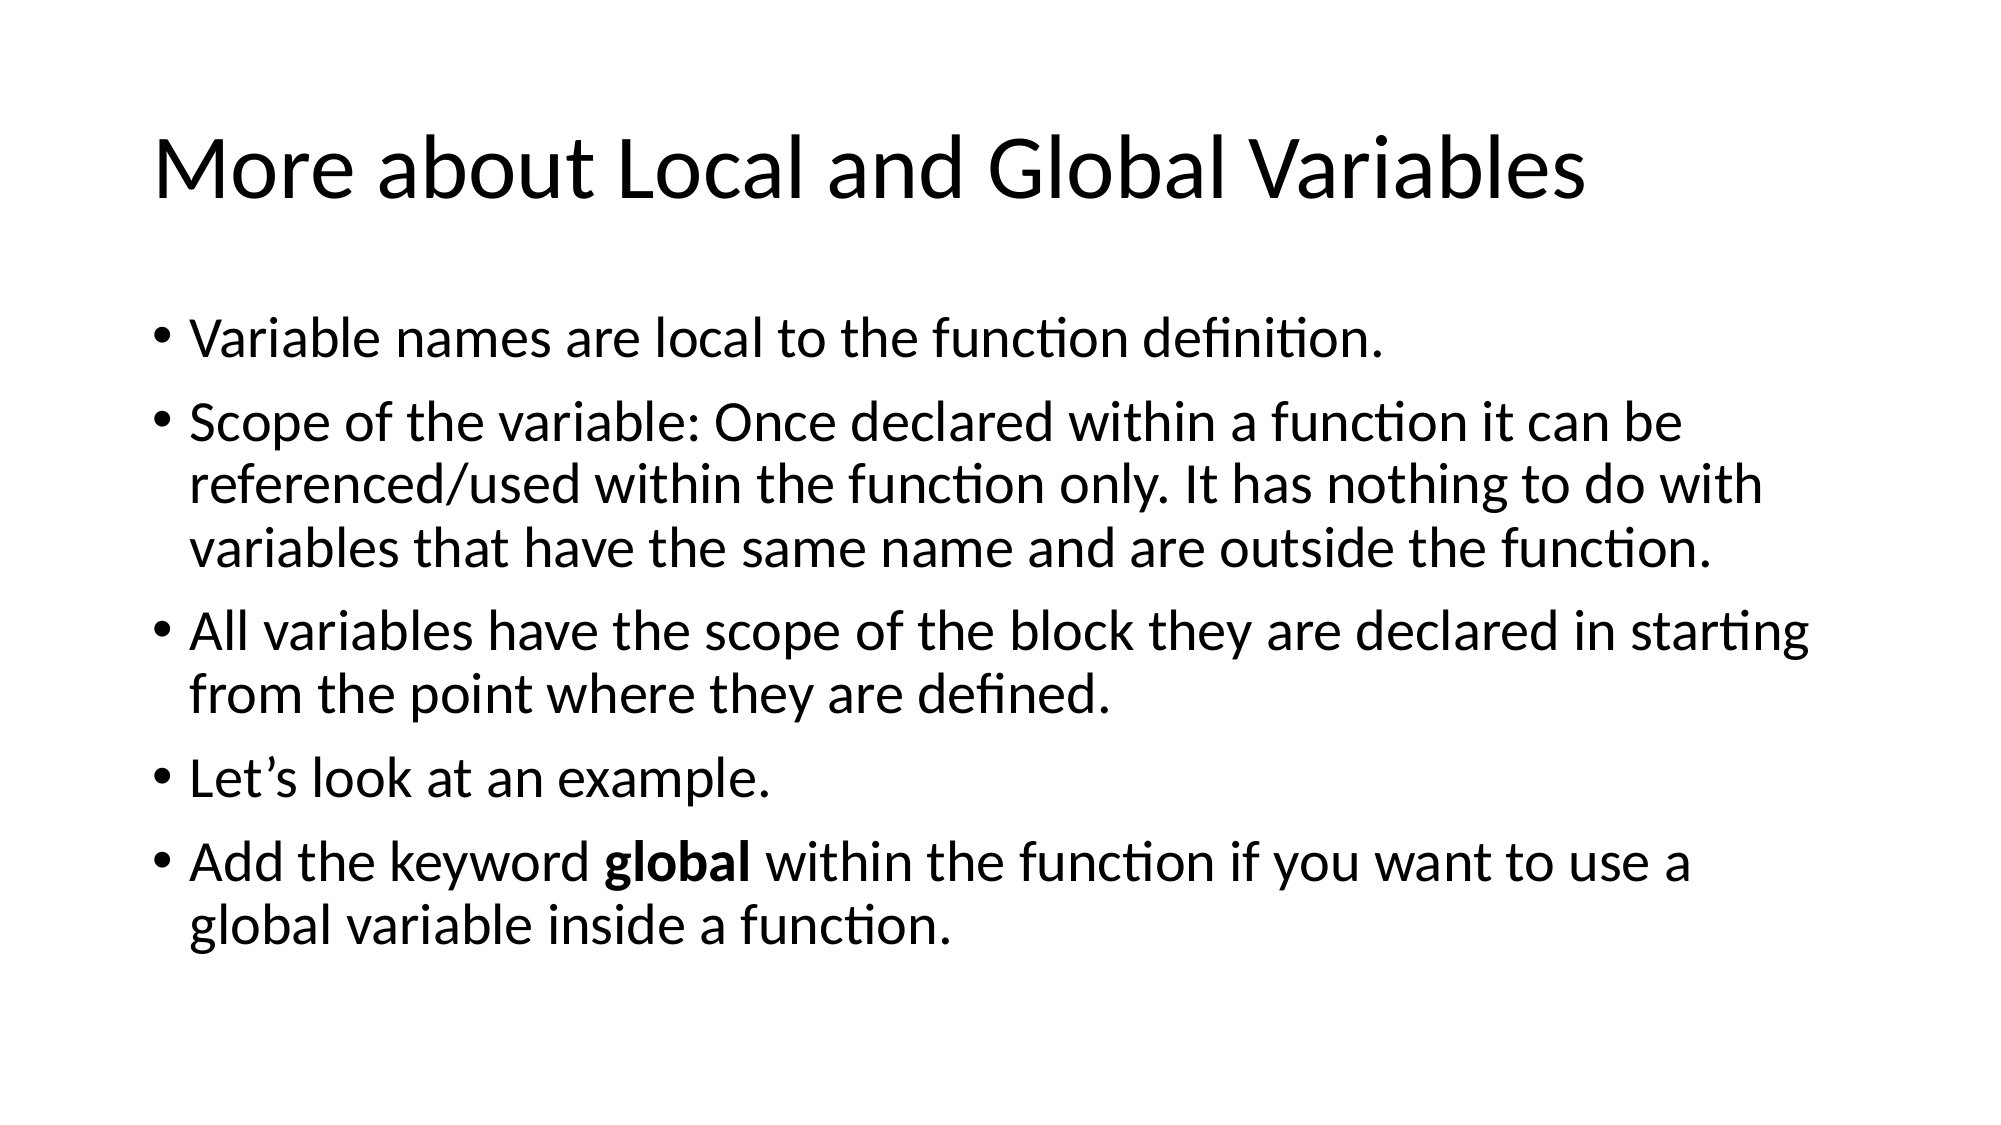

# More about Local and Global Variables
Variable names are local to the function definition.
Scope of the variable: Once declared within a function it can be referenced/used within the function only. It has nothing to do with variables that have the same name and are outside the function.
All variables have the scope of the block they are declared in starting from the point where they are defined.
Let’s look at an example.
Add the keyword global within the function if you want to use a global variable inside a function.